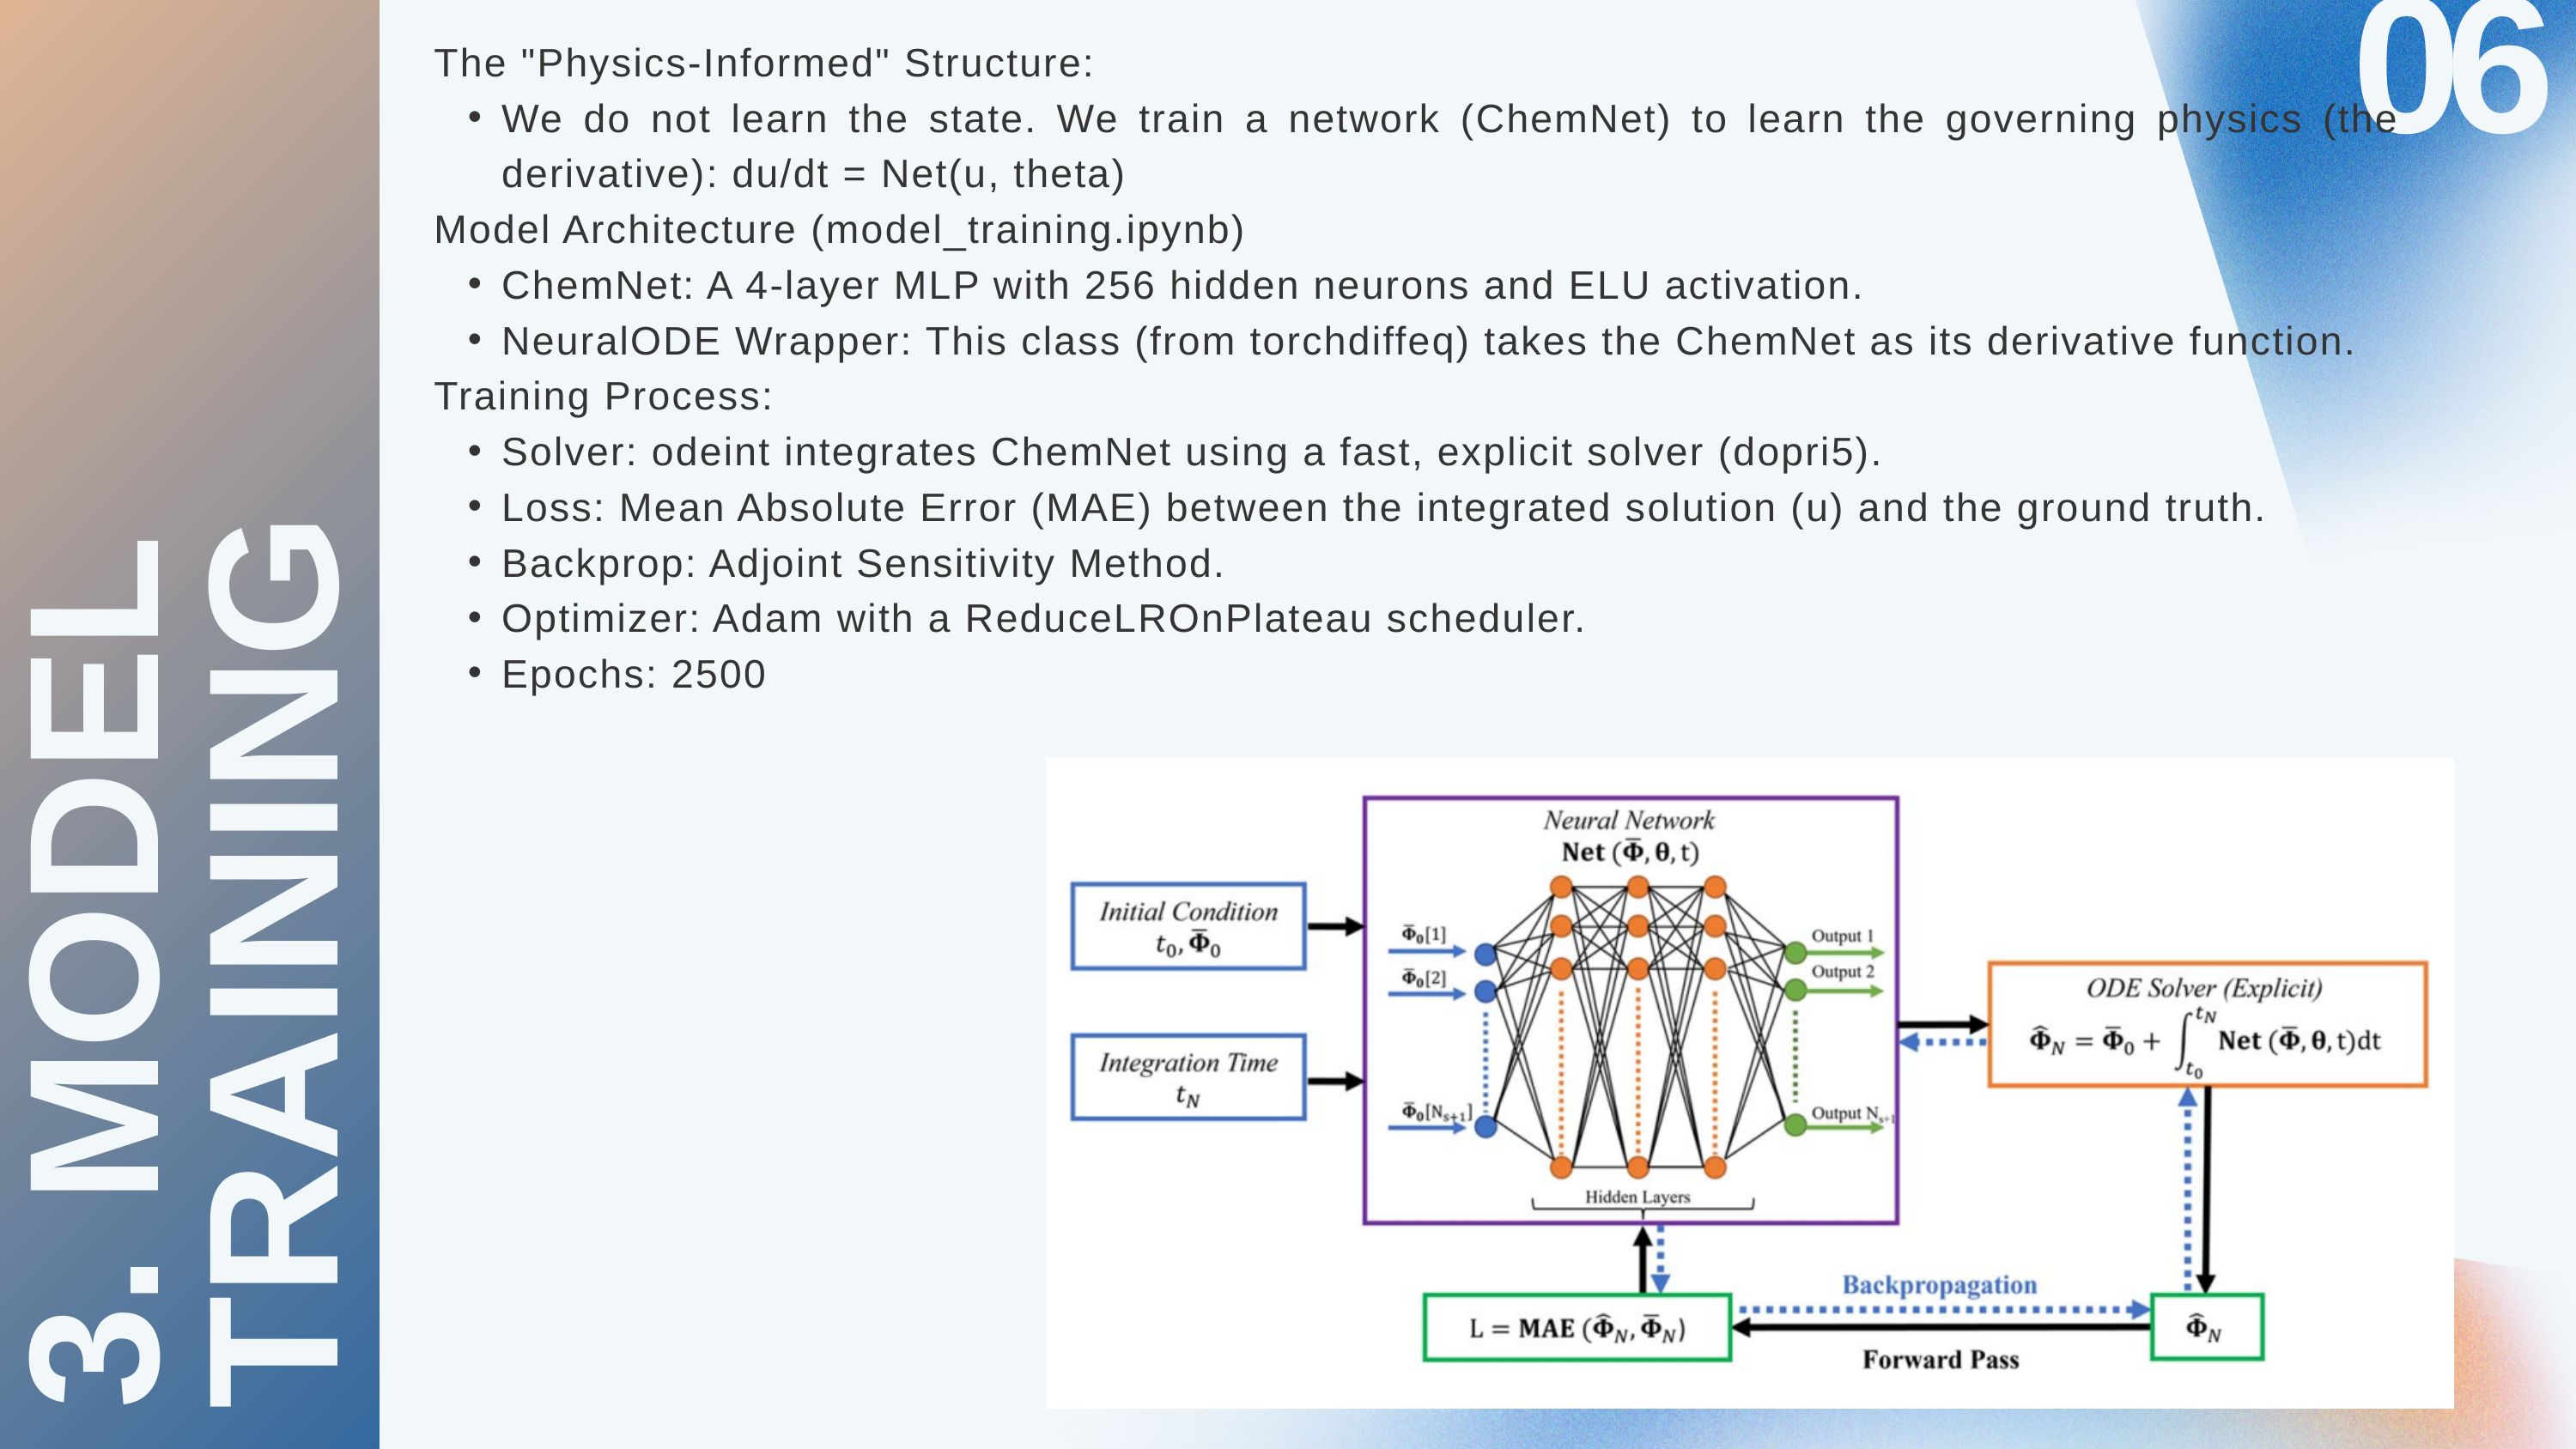

06
The "Physics-Informed" Structure:
We do not learn the state. We train a network (ChemNet) to learn the governing physics (the derivative): du/dt = Net(u, theta)
Model Architecture (model_training.ipynb)
ChemNet: A 4-layer MLP with 256 hidden neurons and ELU activation.
NeuralODE Wrapper: This class (from torchdiffeq) takes the ChemNet as its derivative function.
Training Process:
Solver: odeint integrates ChemNet using a fast, explicit solver (dopri5).
Loss: Mean Absolute Error (MAE) between the integrated solution (u) and the ground truth.
Backprop: Adjoint Sensitivity Method.
Optimizer: Adam with a ReduceLROnPlateau scheduler.
Epochs: 2500

3. MODEL TRAINING